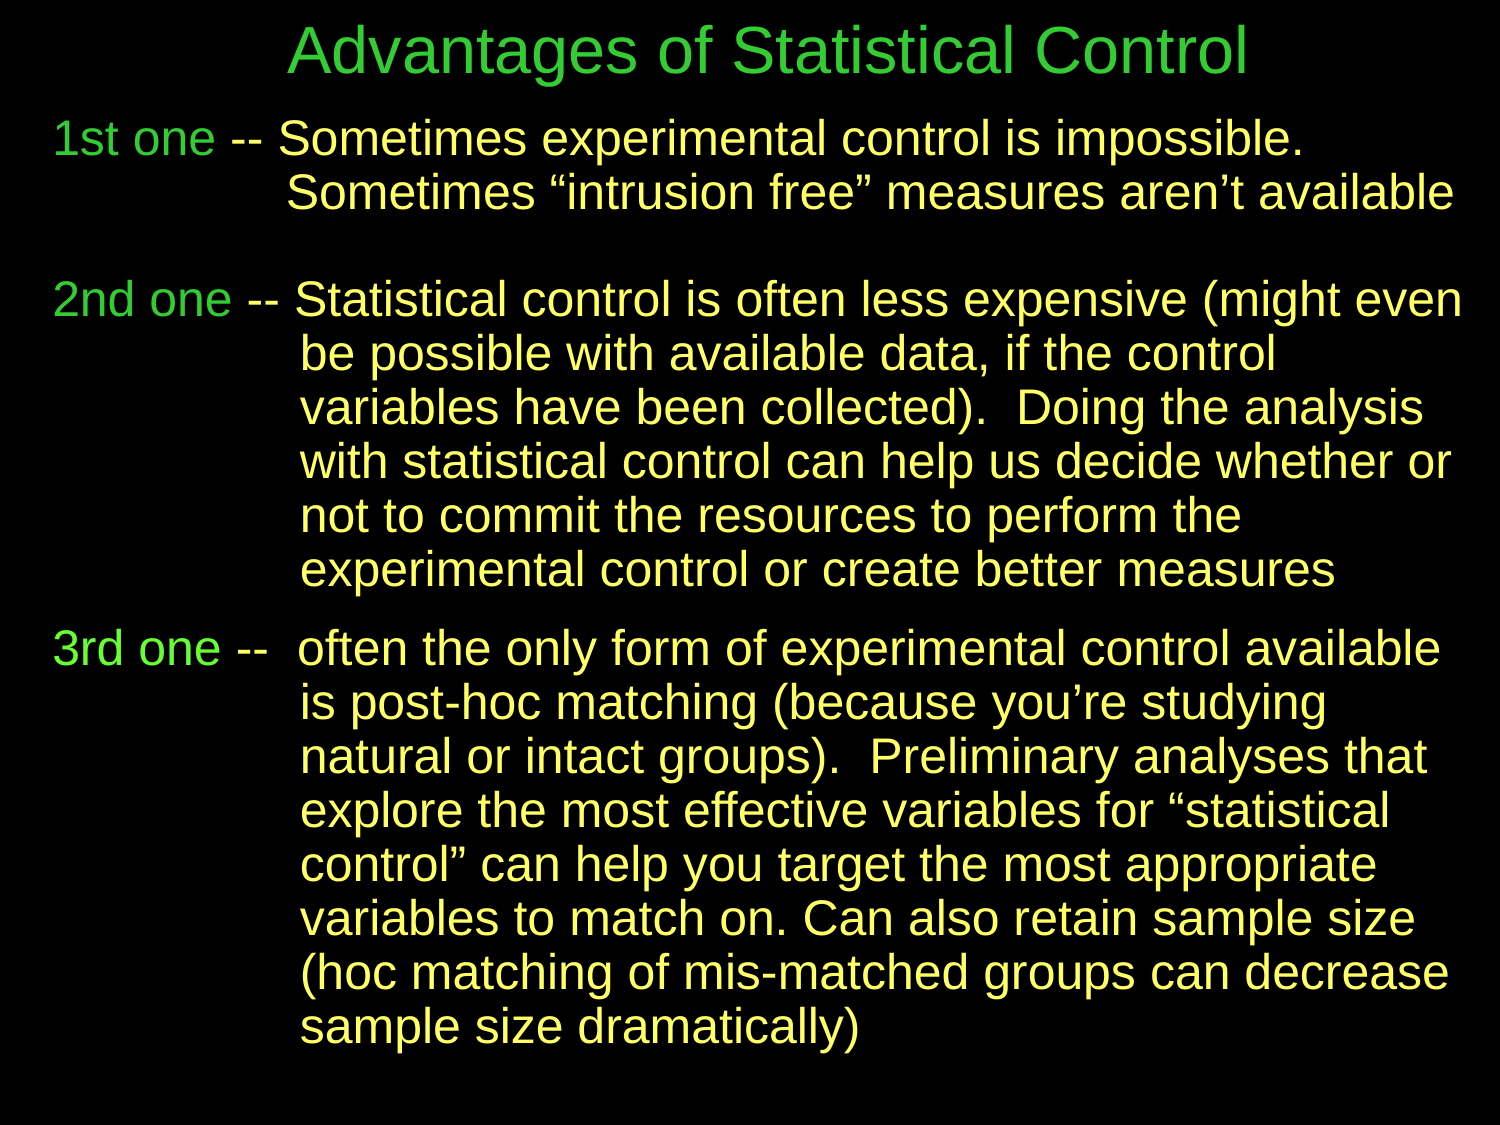

Advantages of Statistical Control
1st one -- Sometimes experimental control is impossible.		      Sometimes “intrusion free” measures aren’t available

2nd one -- Statistical control is often less expensive (might even 	       be possible with available data, if the control 		       variables have been collected).  Doing the analysis 	       with statistical control can help us decide whether or 	       not to commit the resources to perform the 		       experimental control or create better measures
3rd one --  often the only form of experimental control available 	       is post-hoc matching (because you’re studying 	     	       natural or intact groups).  Preliminary analyses that 	       explore the most effective variables for “statistical   	       control” can help you target the most appropriate 		       variables to match on. Can also retain sample size 	       (hoc matching of mis-matched groups can decrease	       sample size dramatically)